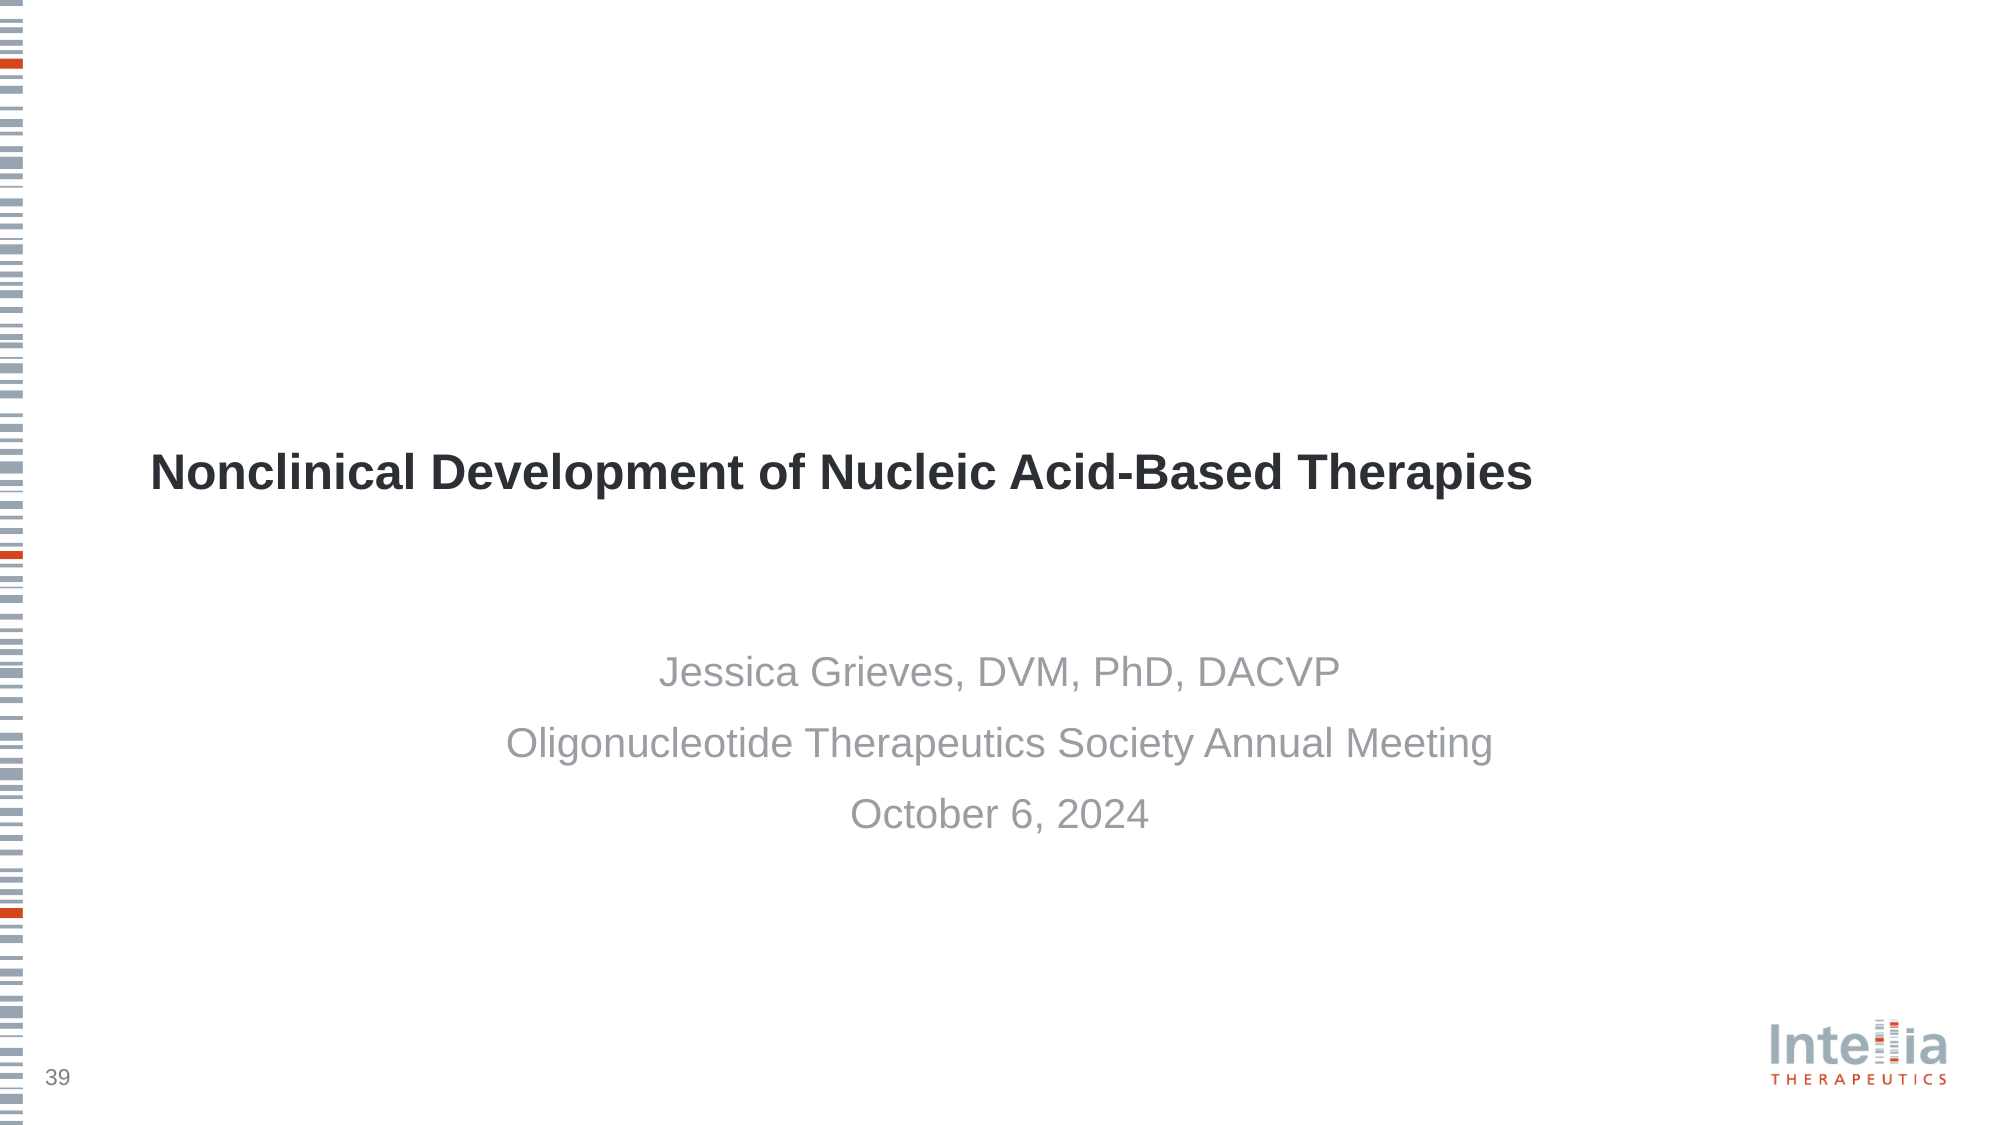

# Nonclinical Development of Nucleic Acid-Based Therapies
Jessica Grieves, DVM, PhD, DACVP
Oligonucleotide Therapeutics Society Annual Meeting
October 6, 2024